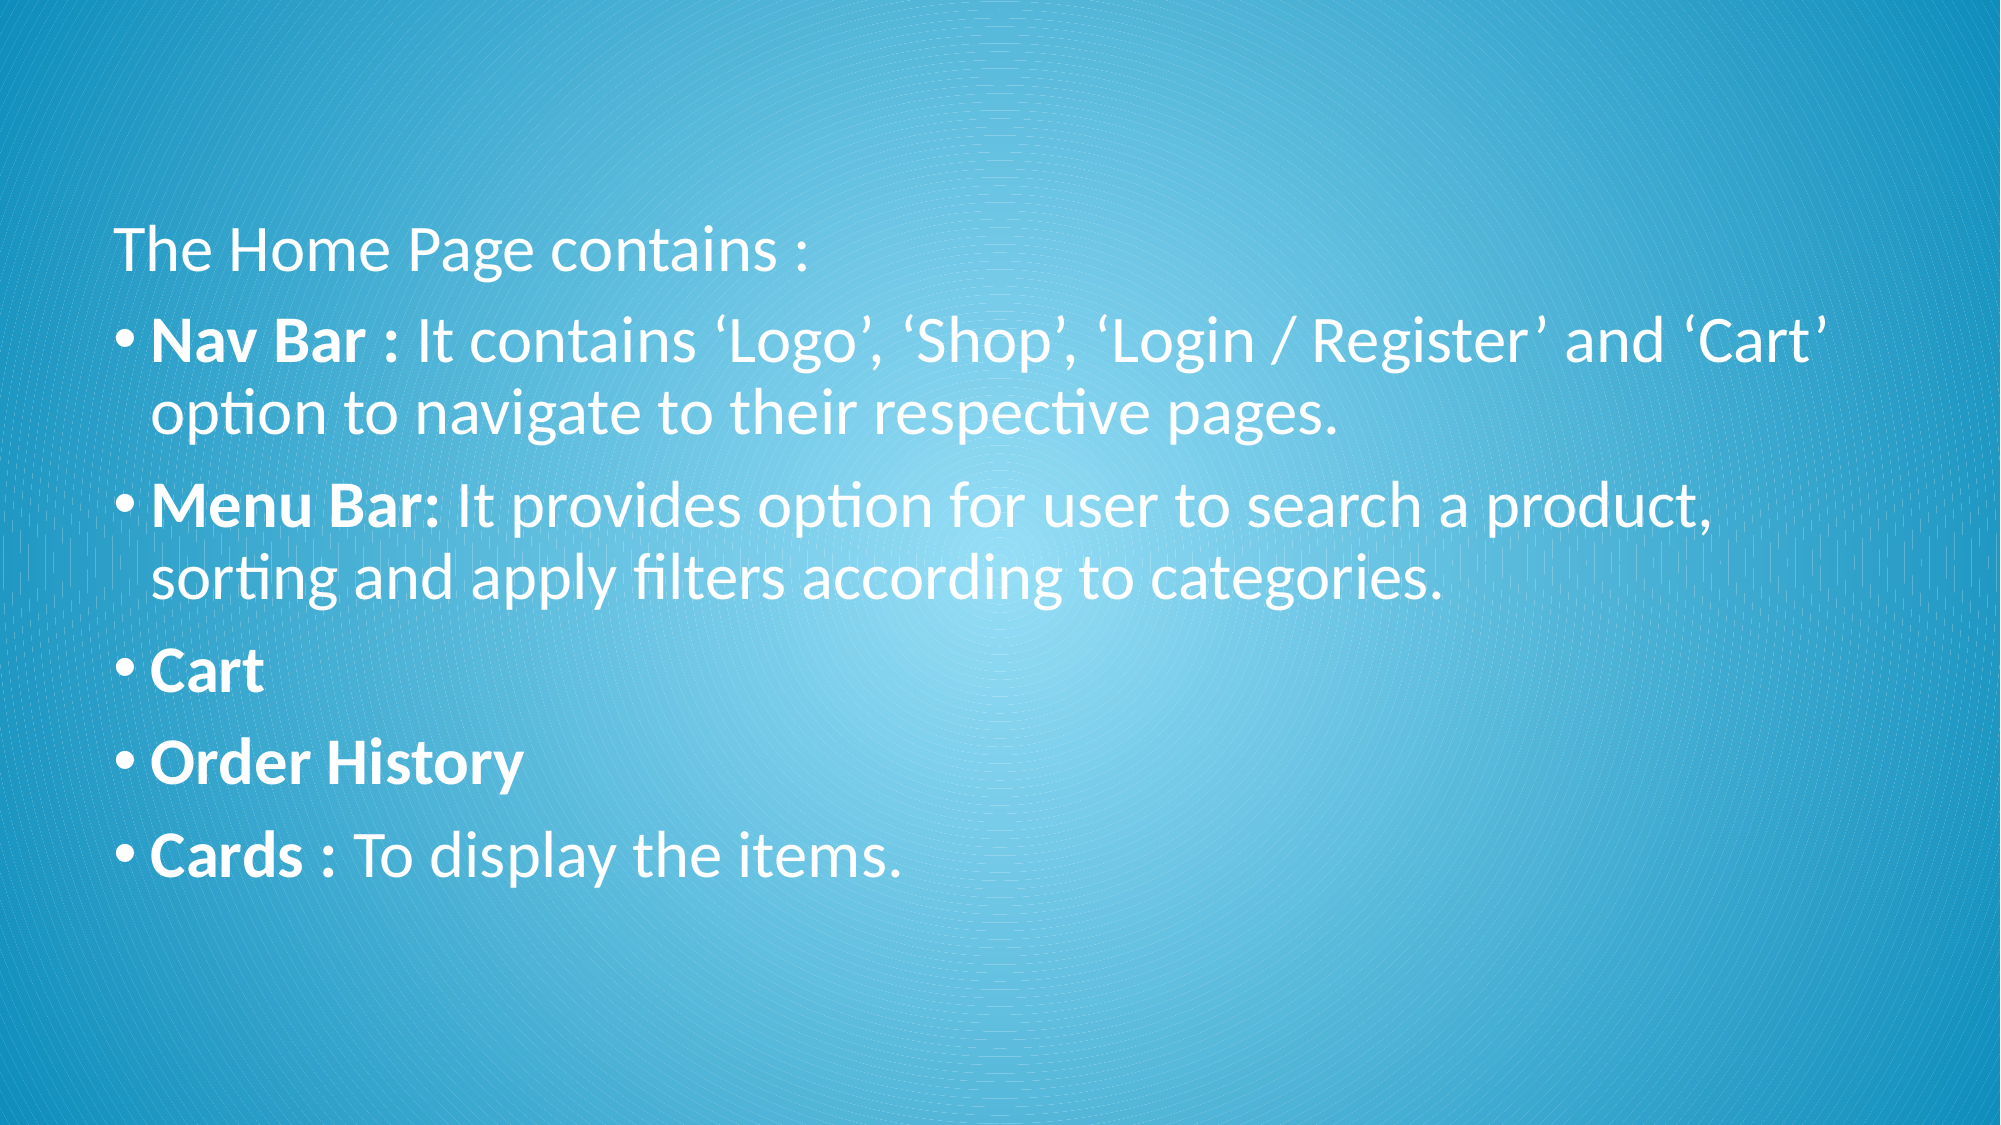

The Home Page contains :
Nav Bar : It contains ‘Logo’, ‘Shop’, ‘Login / Register’ and ‘Cart’ option to navigate to their respective pages.
Menu Bar: It provides option for user to search a product, sorting and apply filters according to categories.
Cart
Order History
Cards : To display the items.